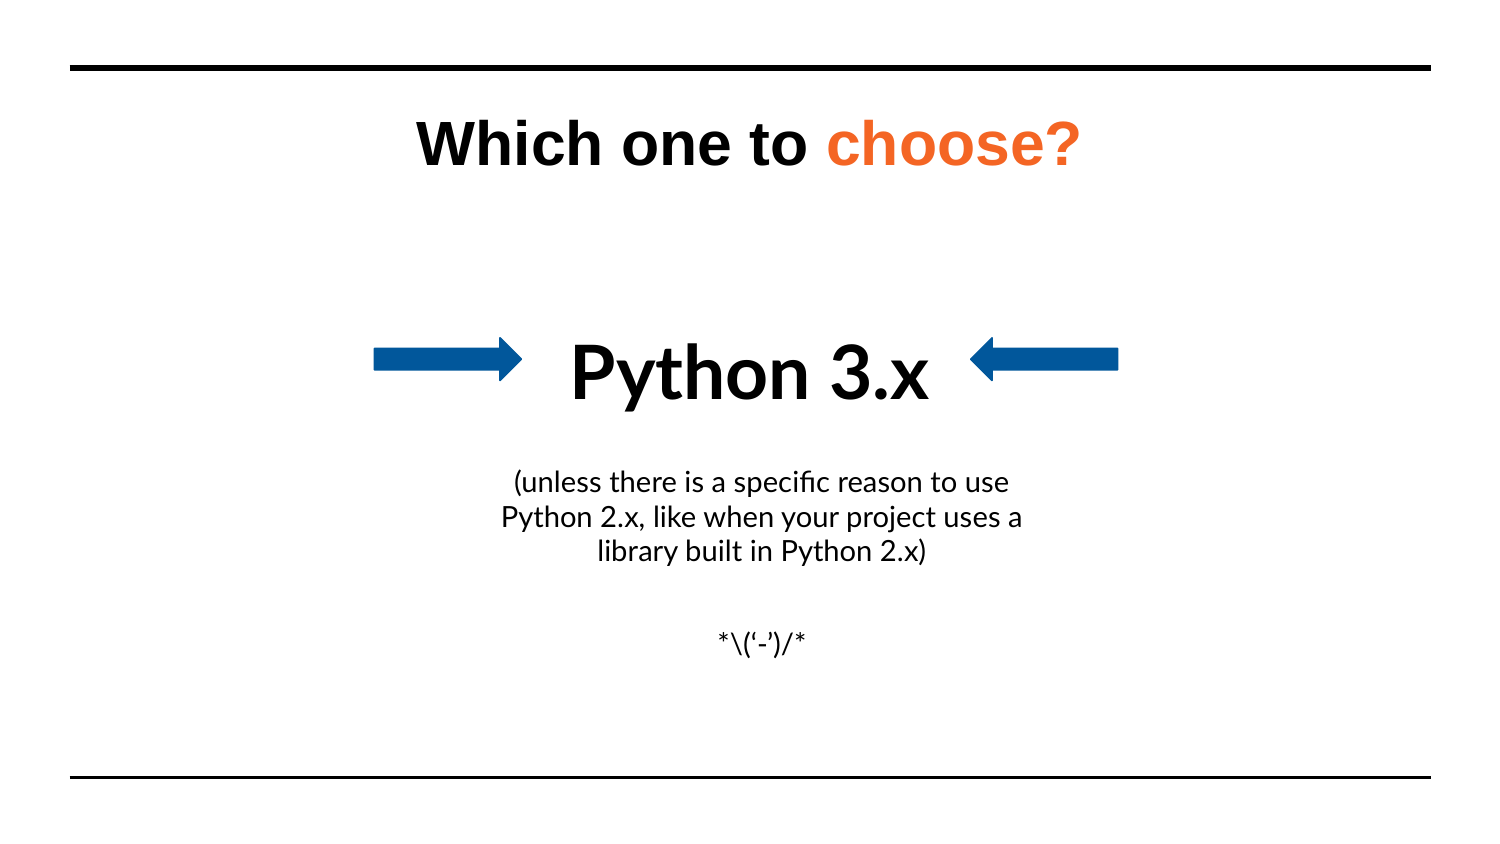

# Which one to choose?
Python 3.x

(unless there is a specific reason to use Python 2.x, like when your project uses a library built in Python 2.x)
*\(‘-’)/*